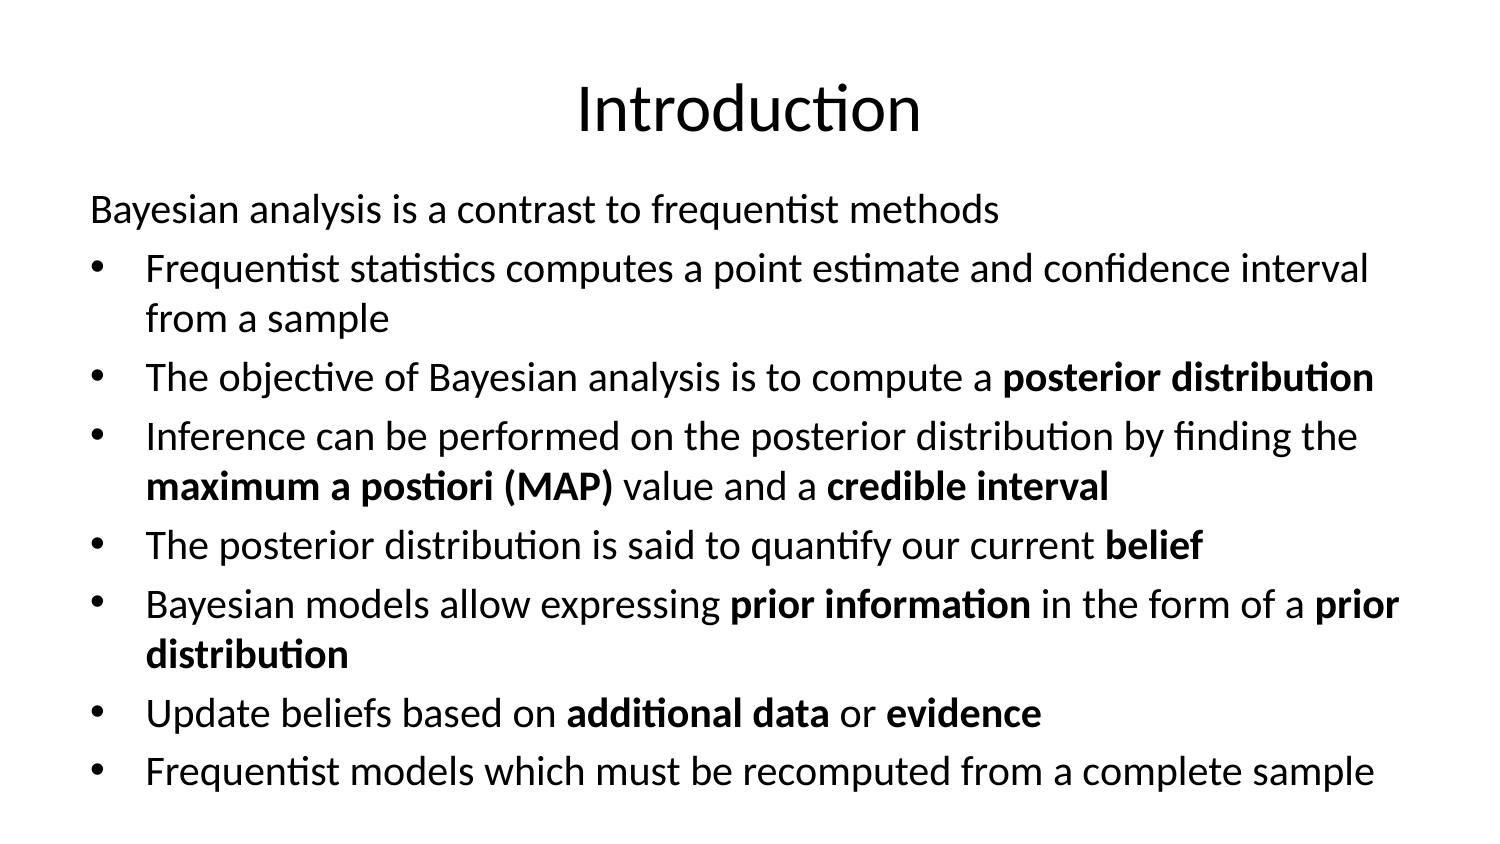

# Introduction
Bayesian analysis is a contrast to frequentist methods
Frequentist statistics computes a point estimate and confidence interval from a sample
The objective of Bayesian analysis is to compute a posterior distribution
Inference can be performed on the posterior distribution by finding the maximum a postiori (MAP) value and a credible interval
The posterior distribution is said to quantify our current belief
Bayesian models allow expressing prior information in the form of a prior distribution
Update beliefs based on additional data or evidence
Frequentist models which must be recomputed from a complete sample